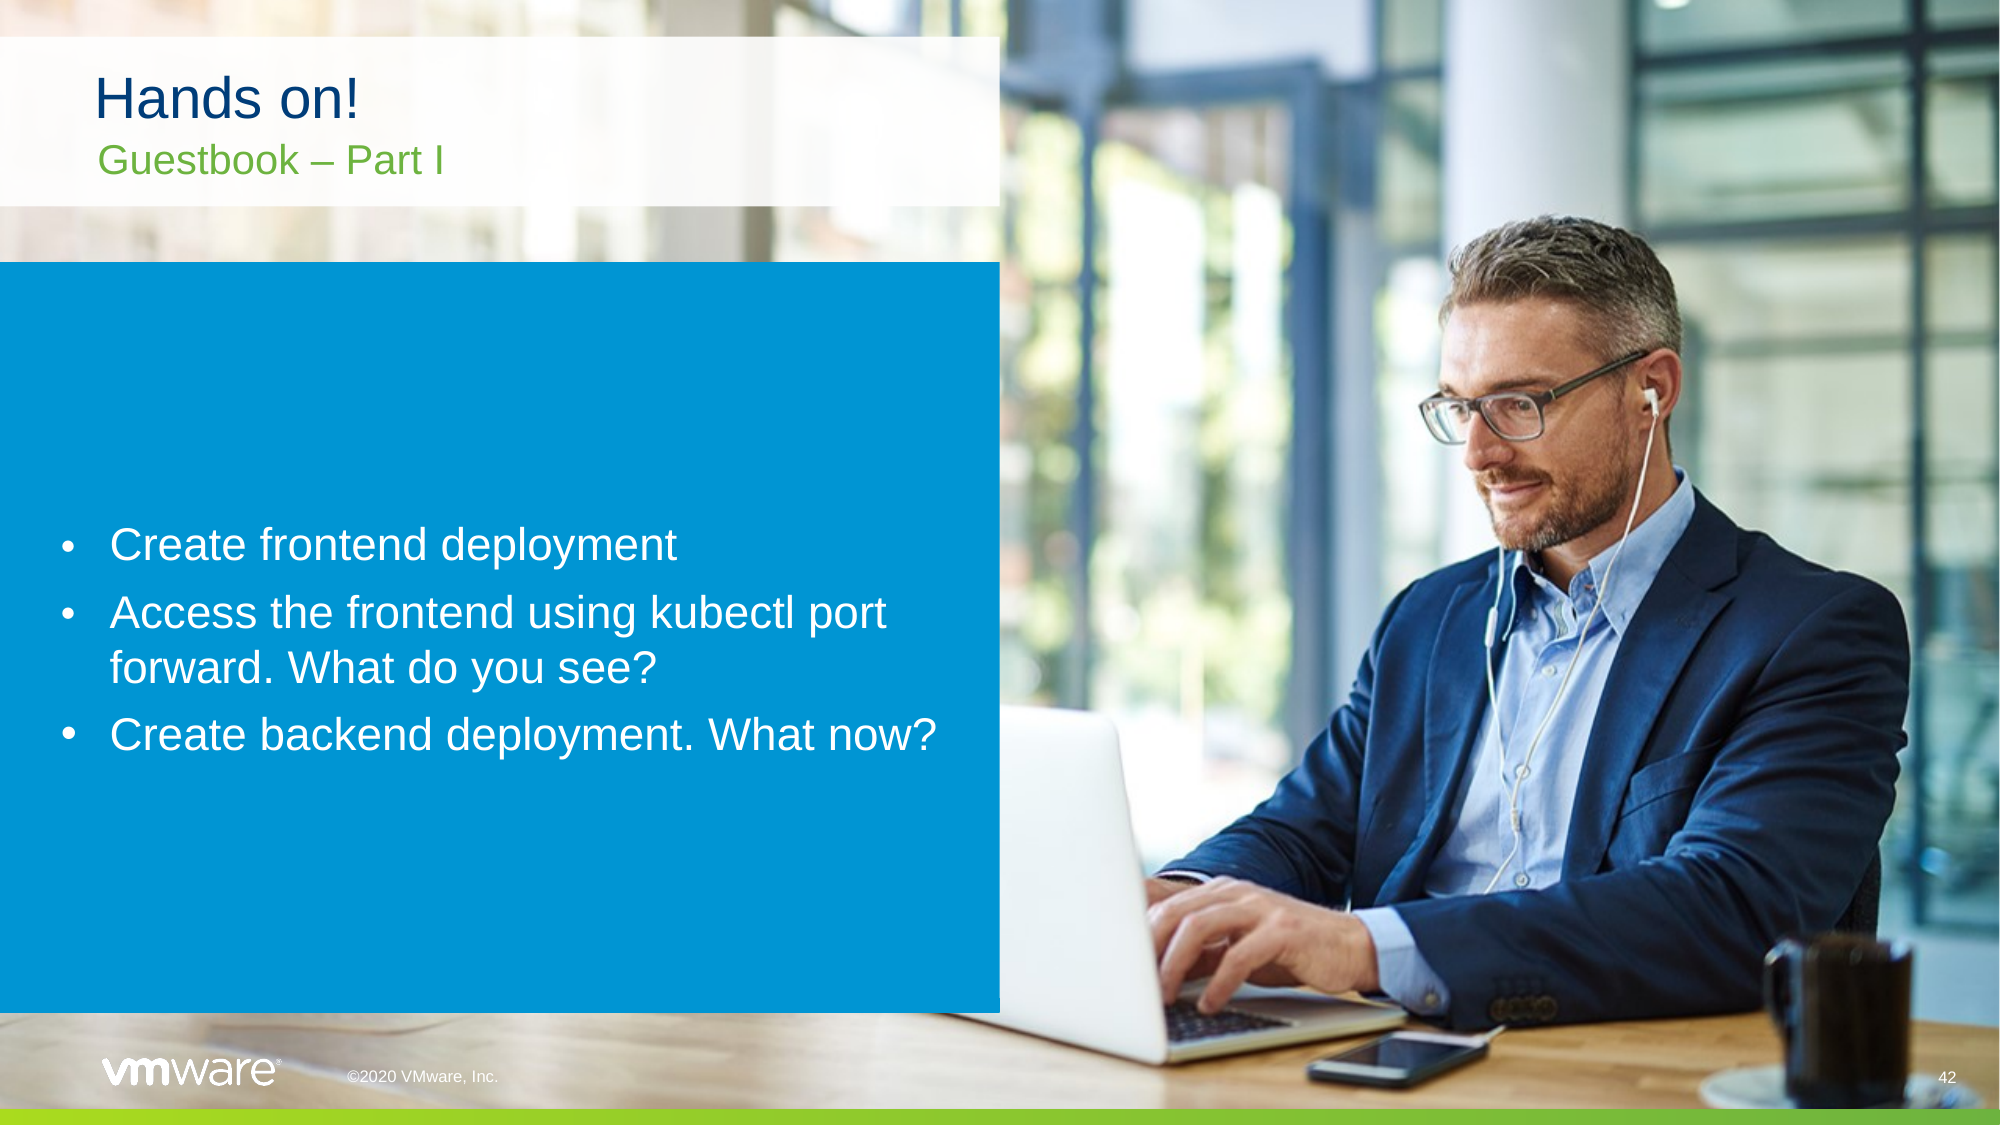

# Hands on!
Guestbook – Part I
Create frontend deployment
Access the frontend using kubectl port forward. What do you see?
Create backend deployment. What now?